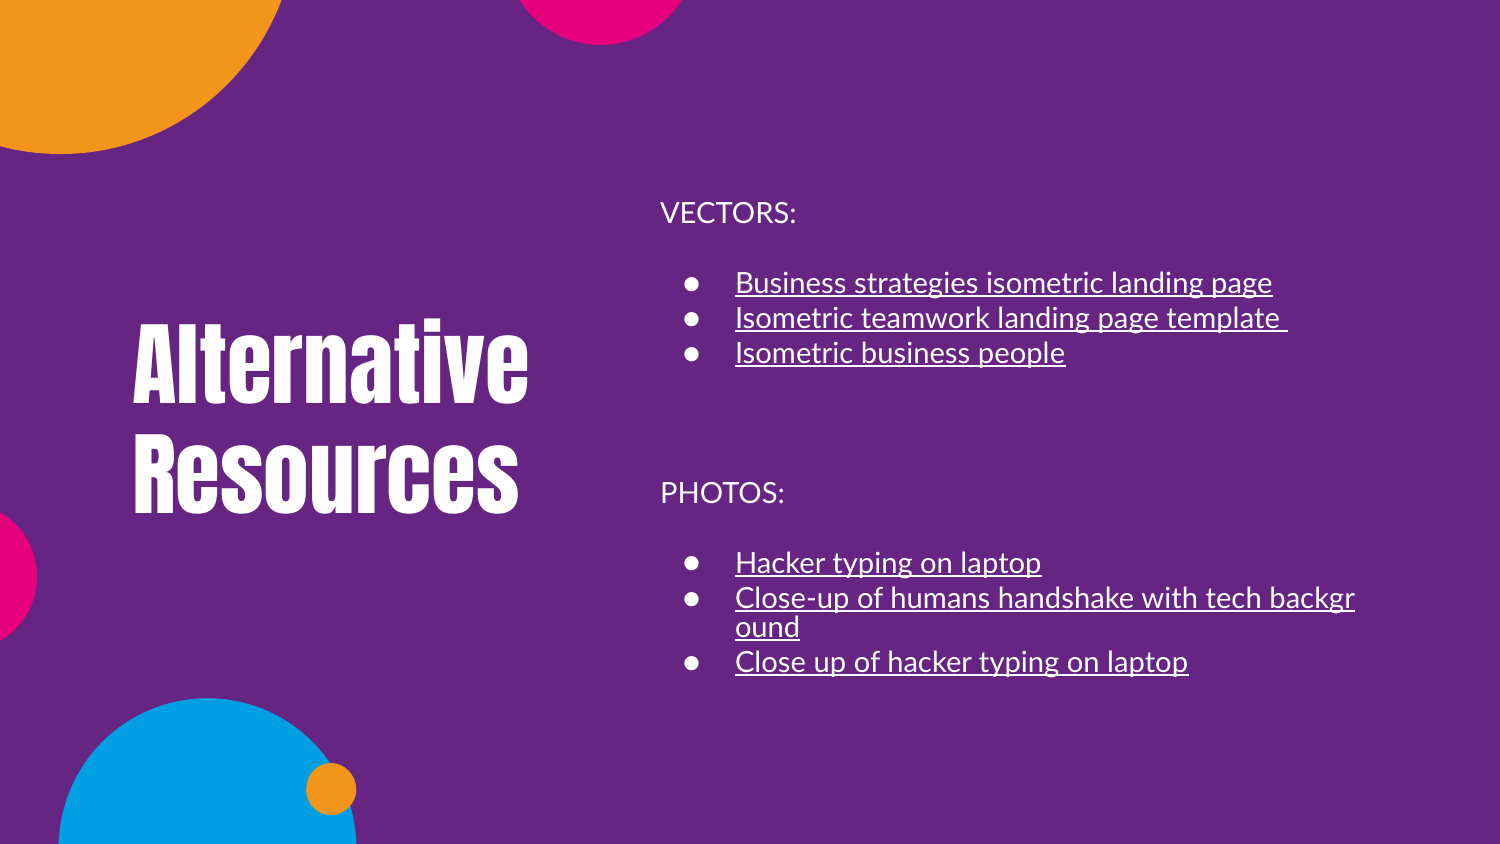

VECTORS:

Business strategies isometric landing page
Isometric teamwork landing page template
Isometric business people

PHOTOS:
Hacker typing on laptop
Close-up of humans handshake with tech background
Close up of hacker typing on laptop
# Alternative Resources